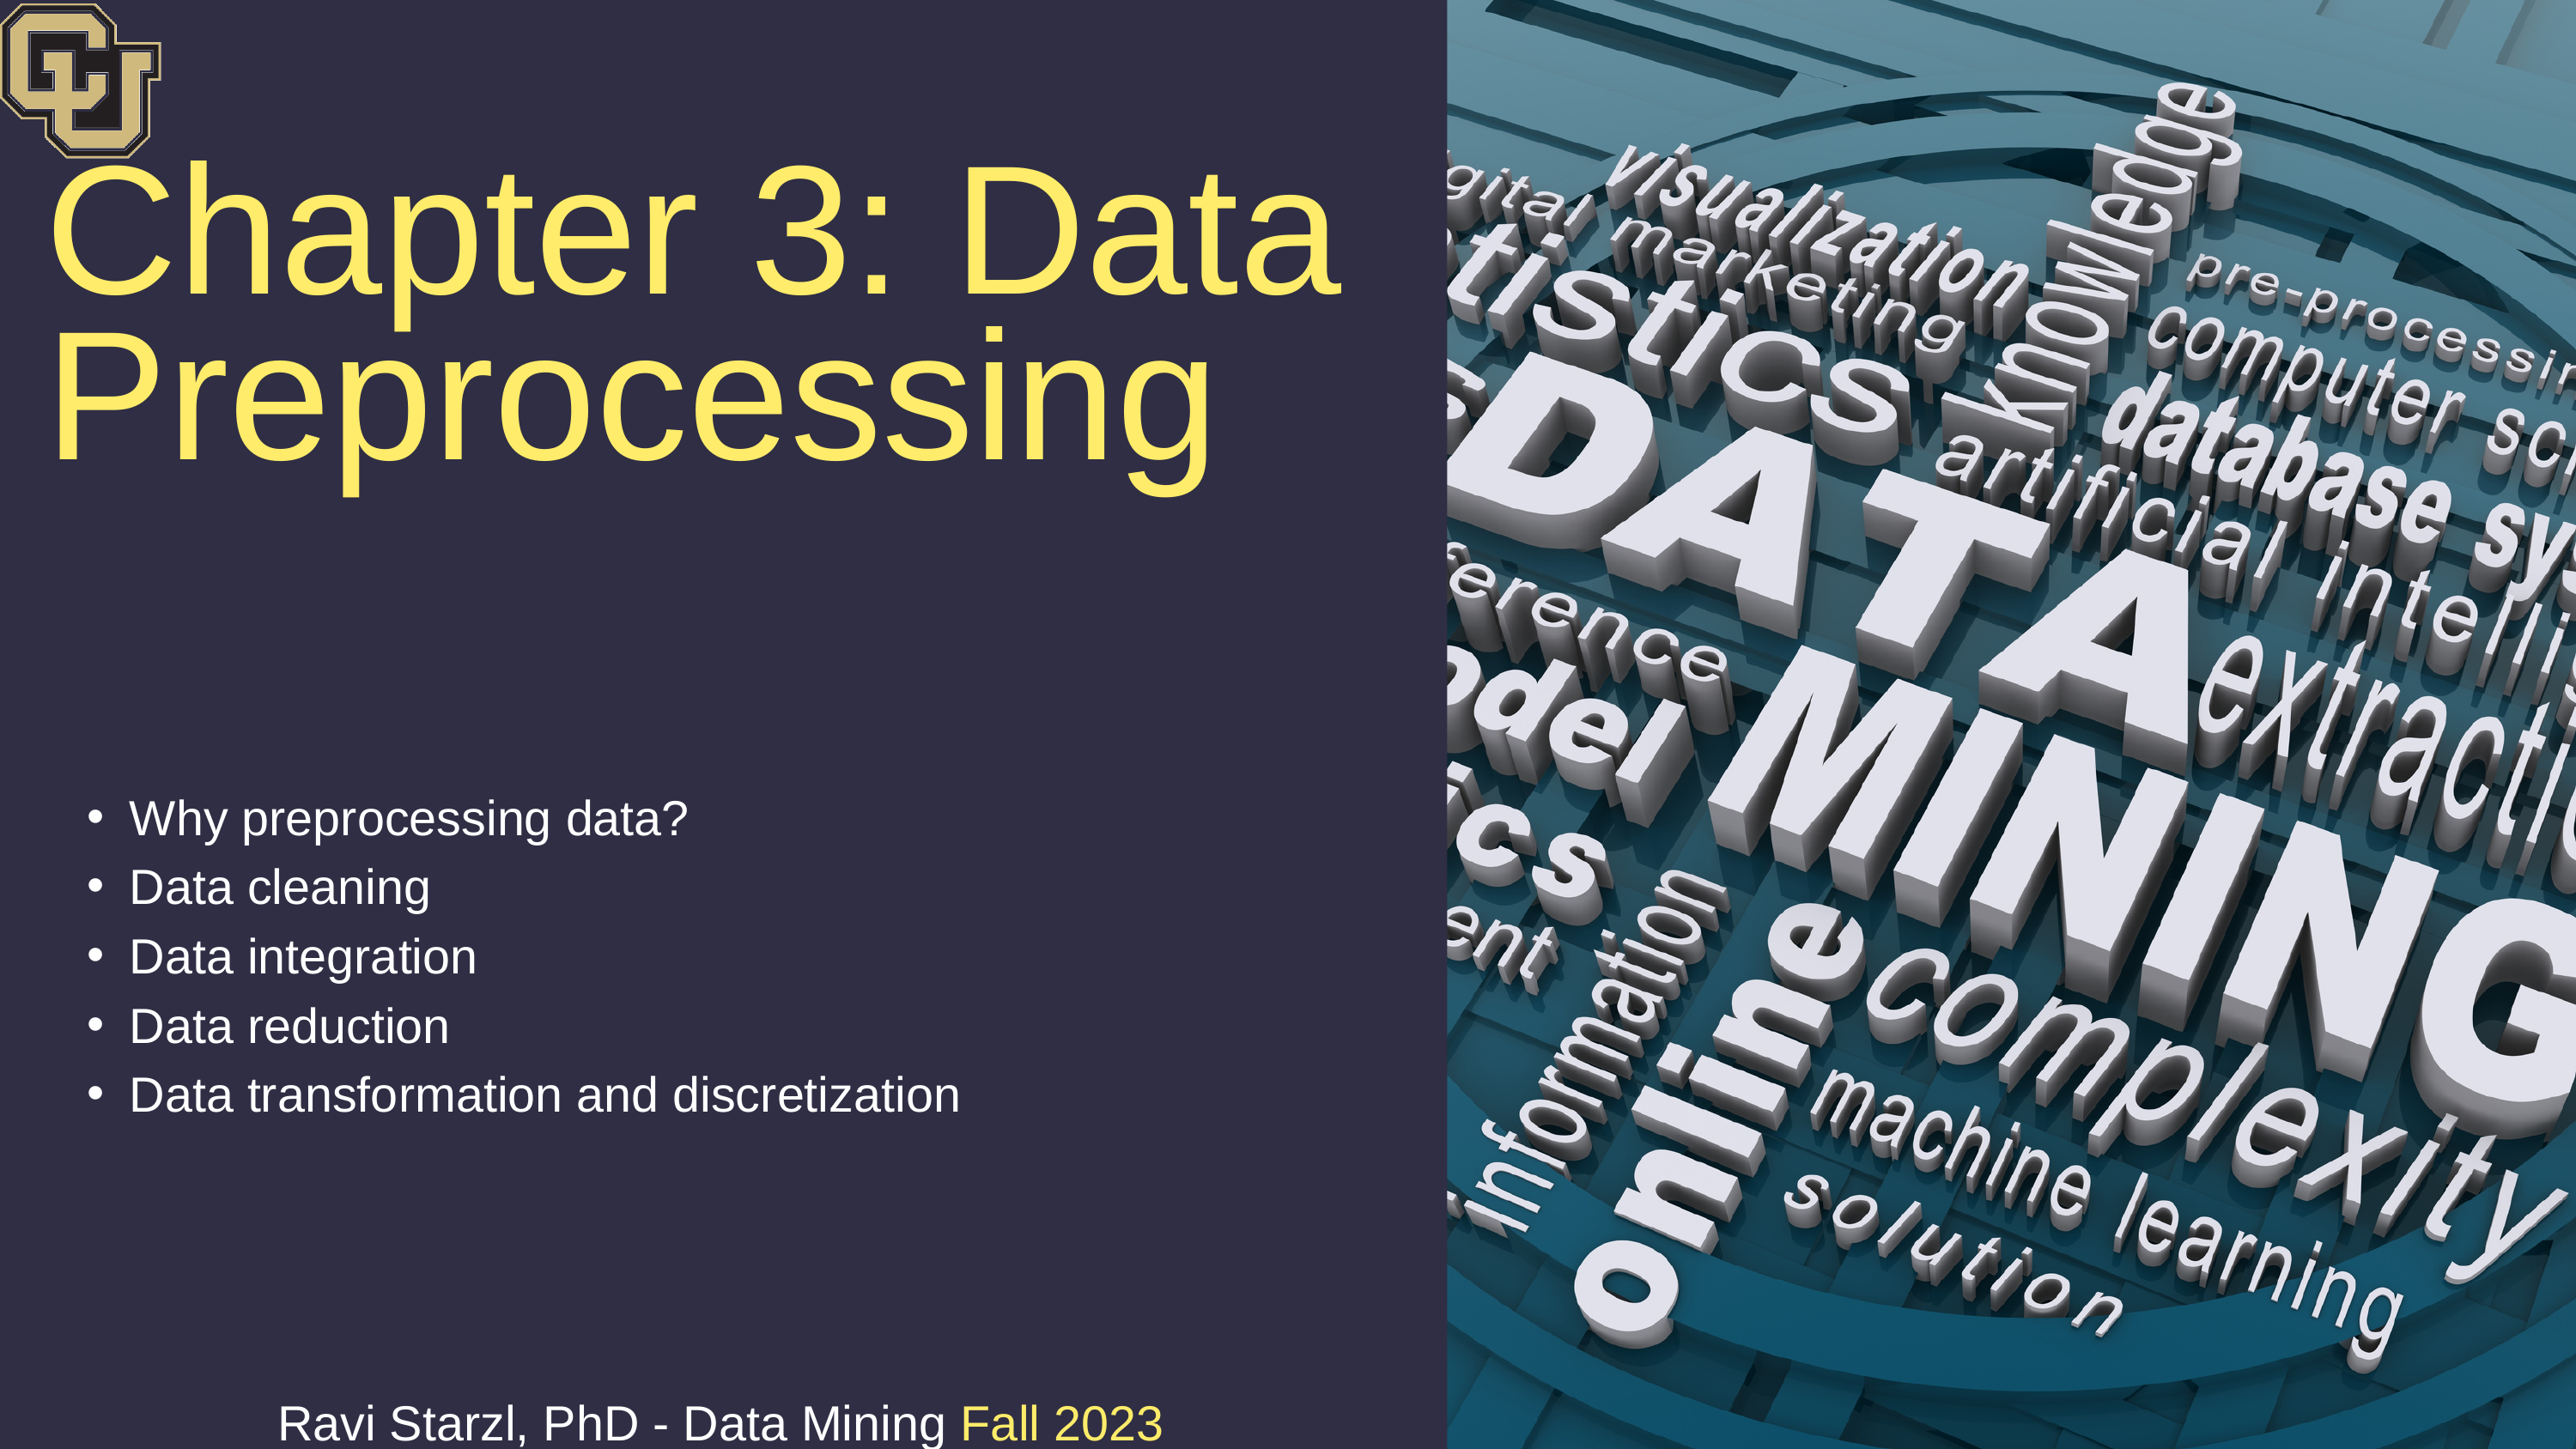

Chapter 3: Data Preprocessing
Why preprocessing data?
Data cleaning
Data integration
Data reduction
Data transformation and discretization
Ravi Starzl, PhD - Data Mining Fall 2023